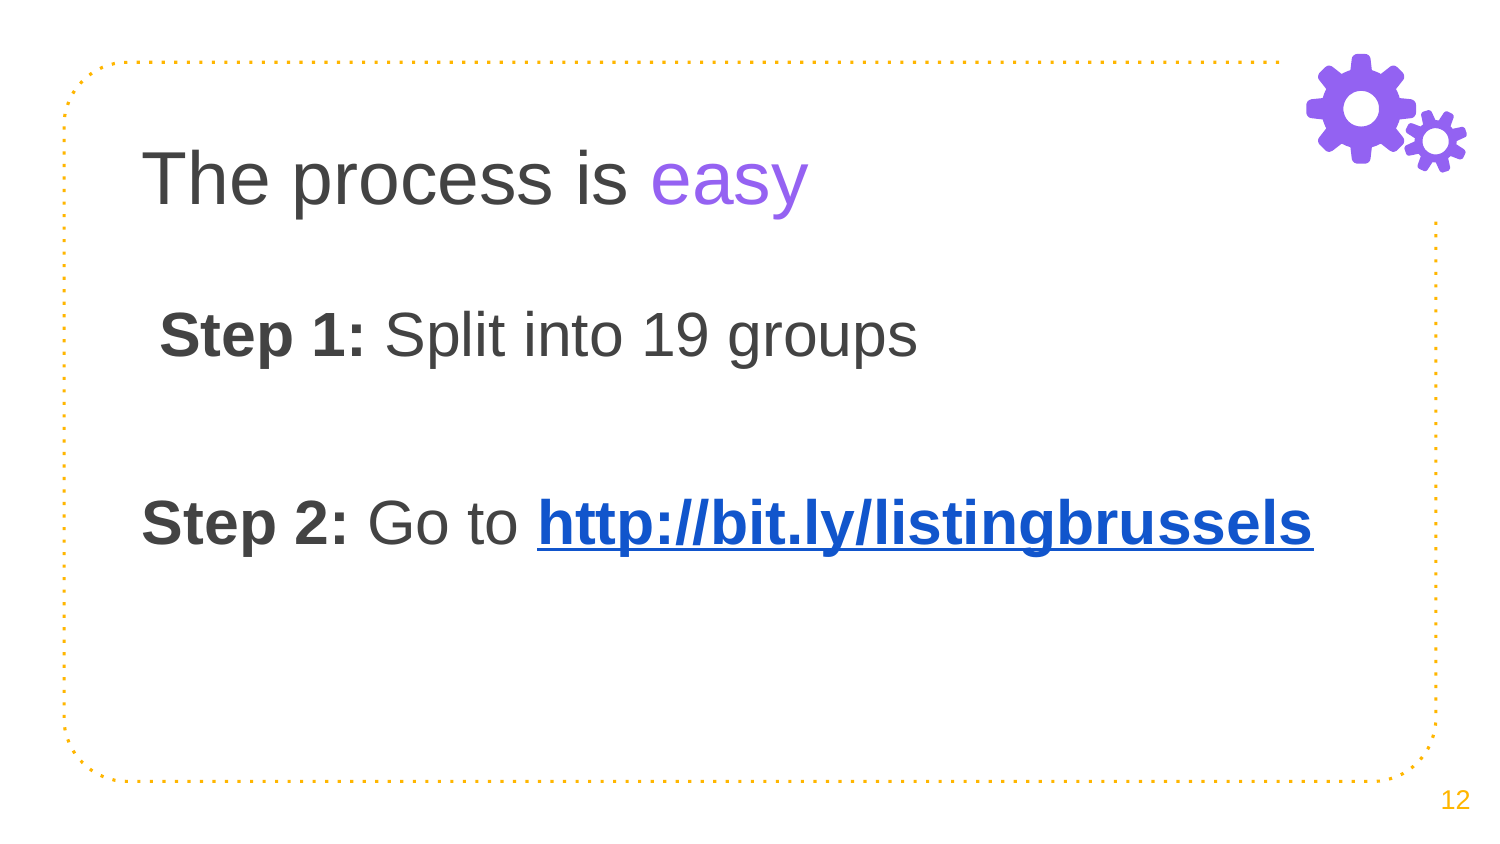

# The process is easy
 Step 1: Split into 19 groups

Step 2: Go to http://bit.ly/listingbrussels

12